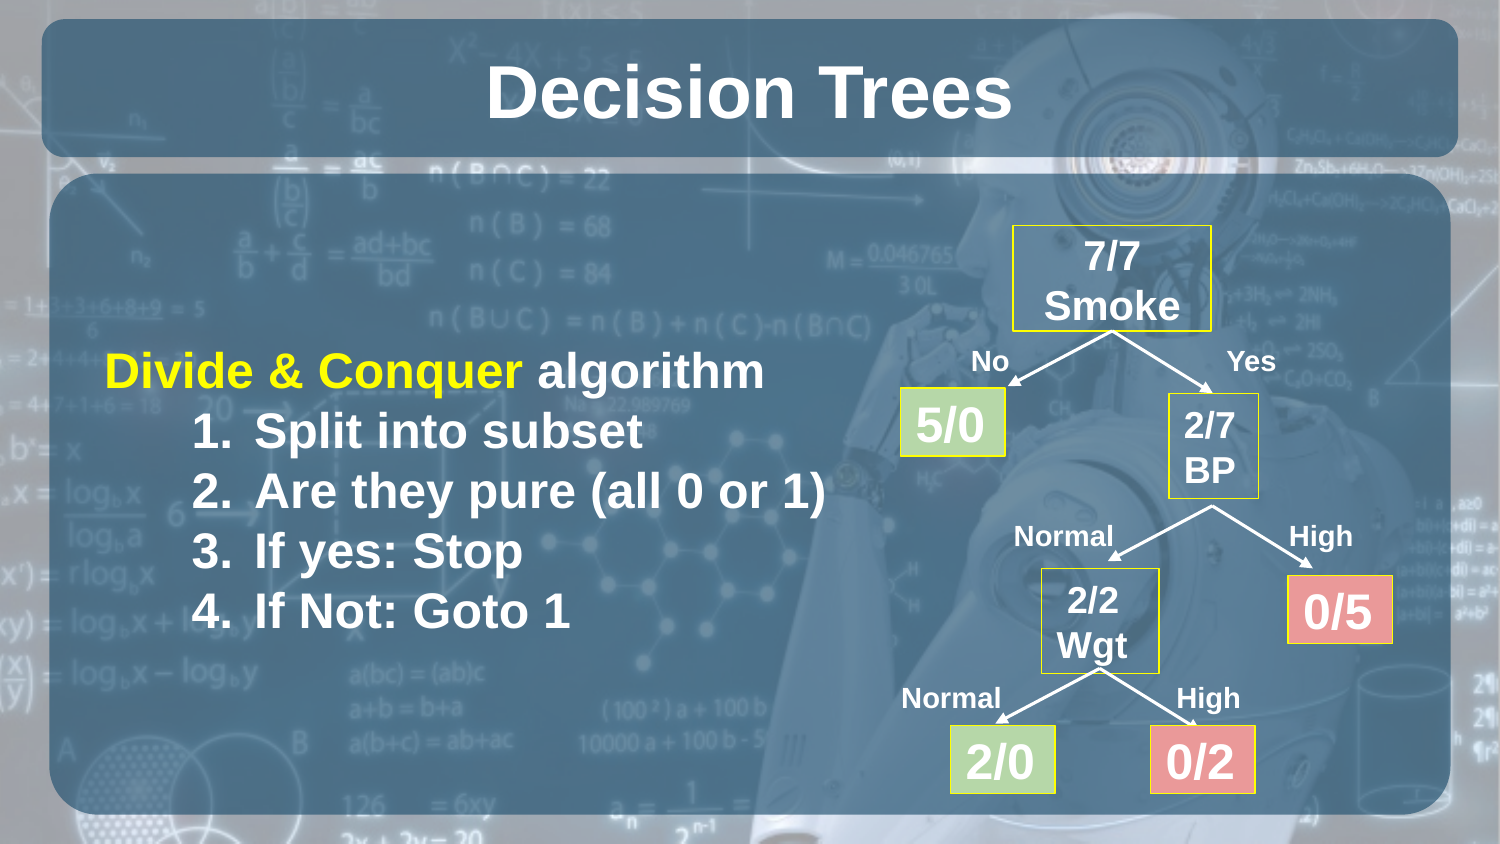

# Decision Trees
7/7
Smoke
Divide & Conquer algorithm
Split into subset
Are they pure (all 0 or 1)
If yes: Stop
If Not: Goto 1

No
Yes
5/0
2/7
BP
Normal
High
 2/2
Wgt
0/5
Normal
High
2/0
0/2